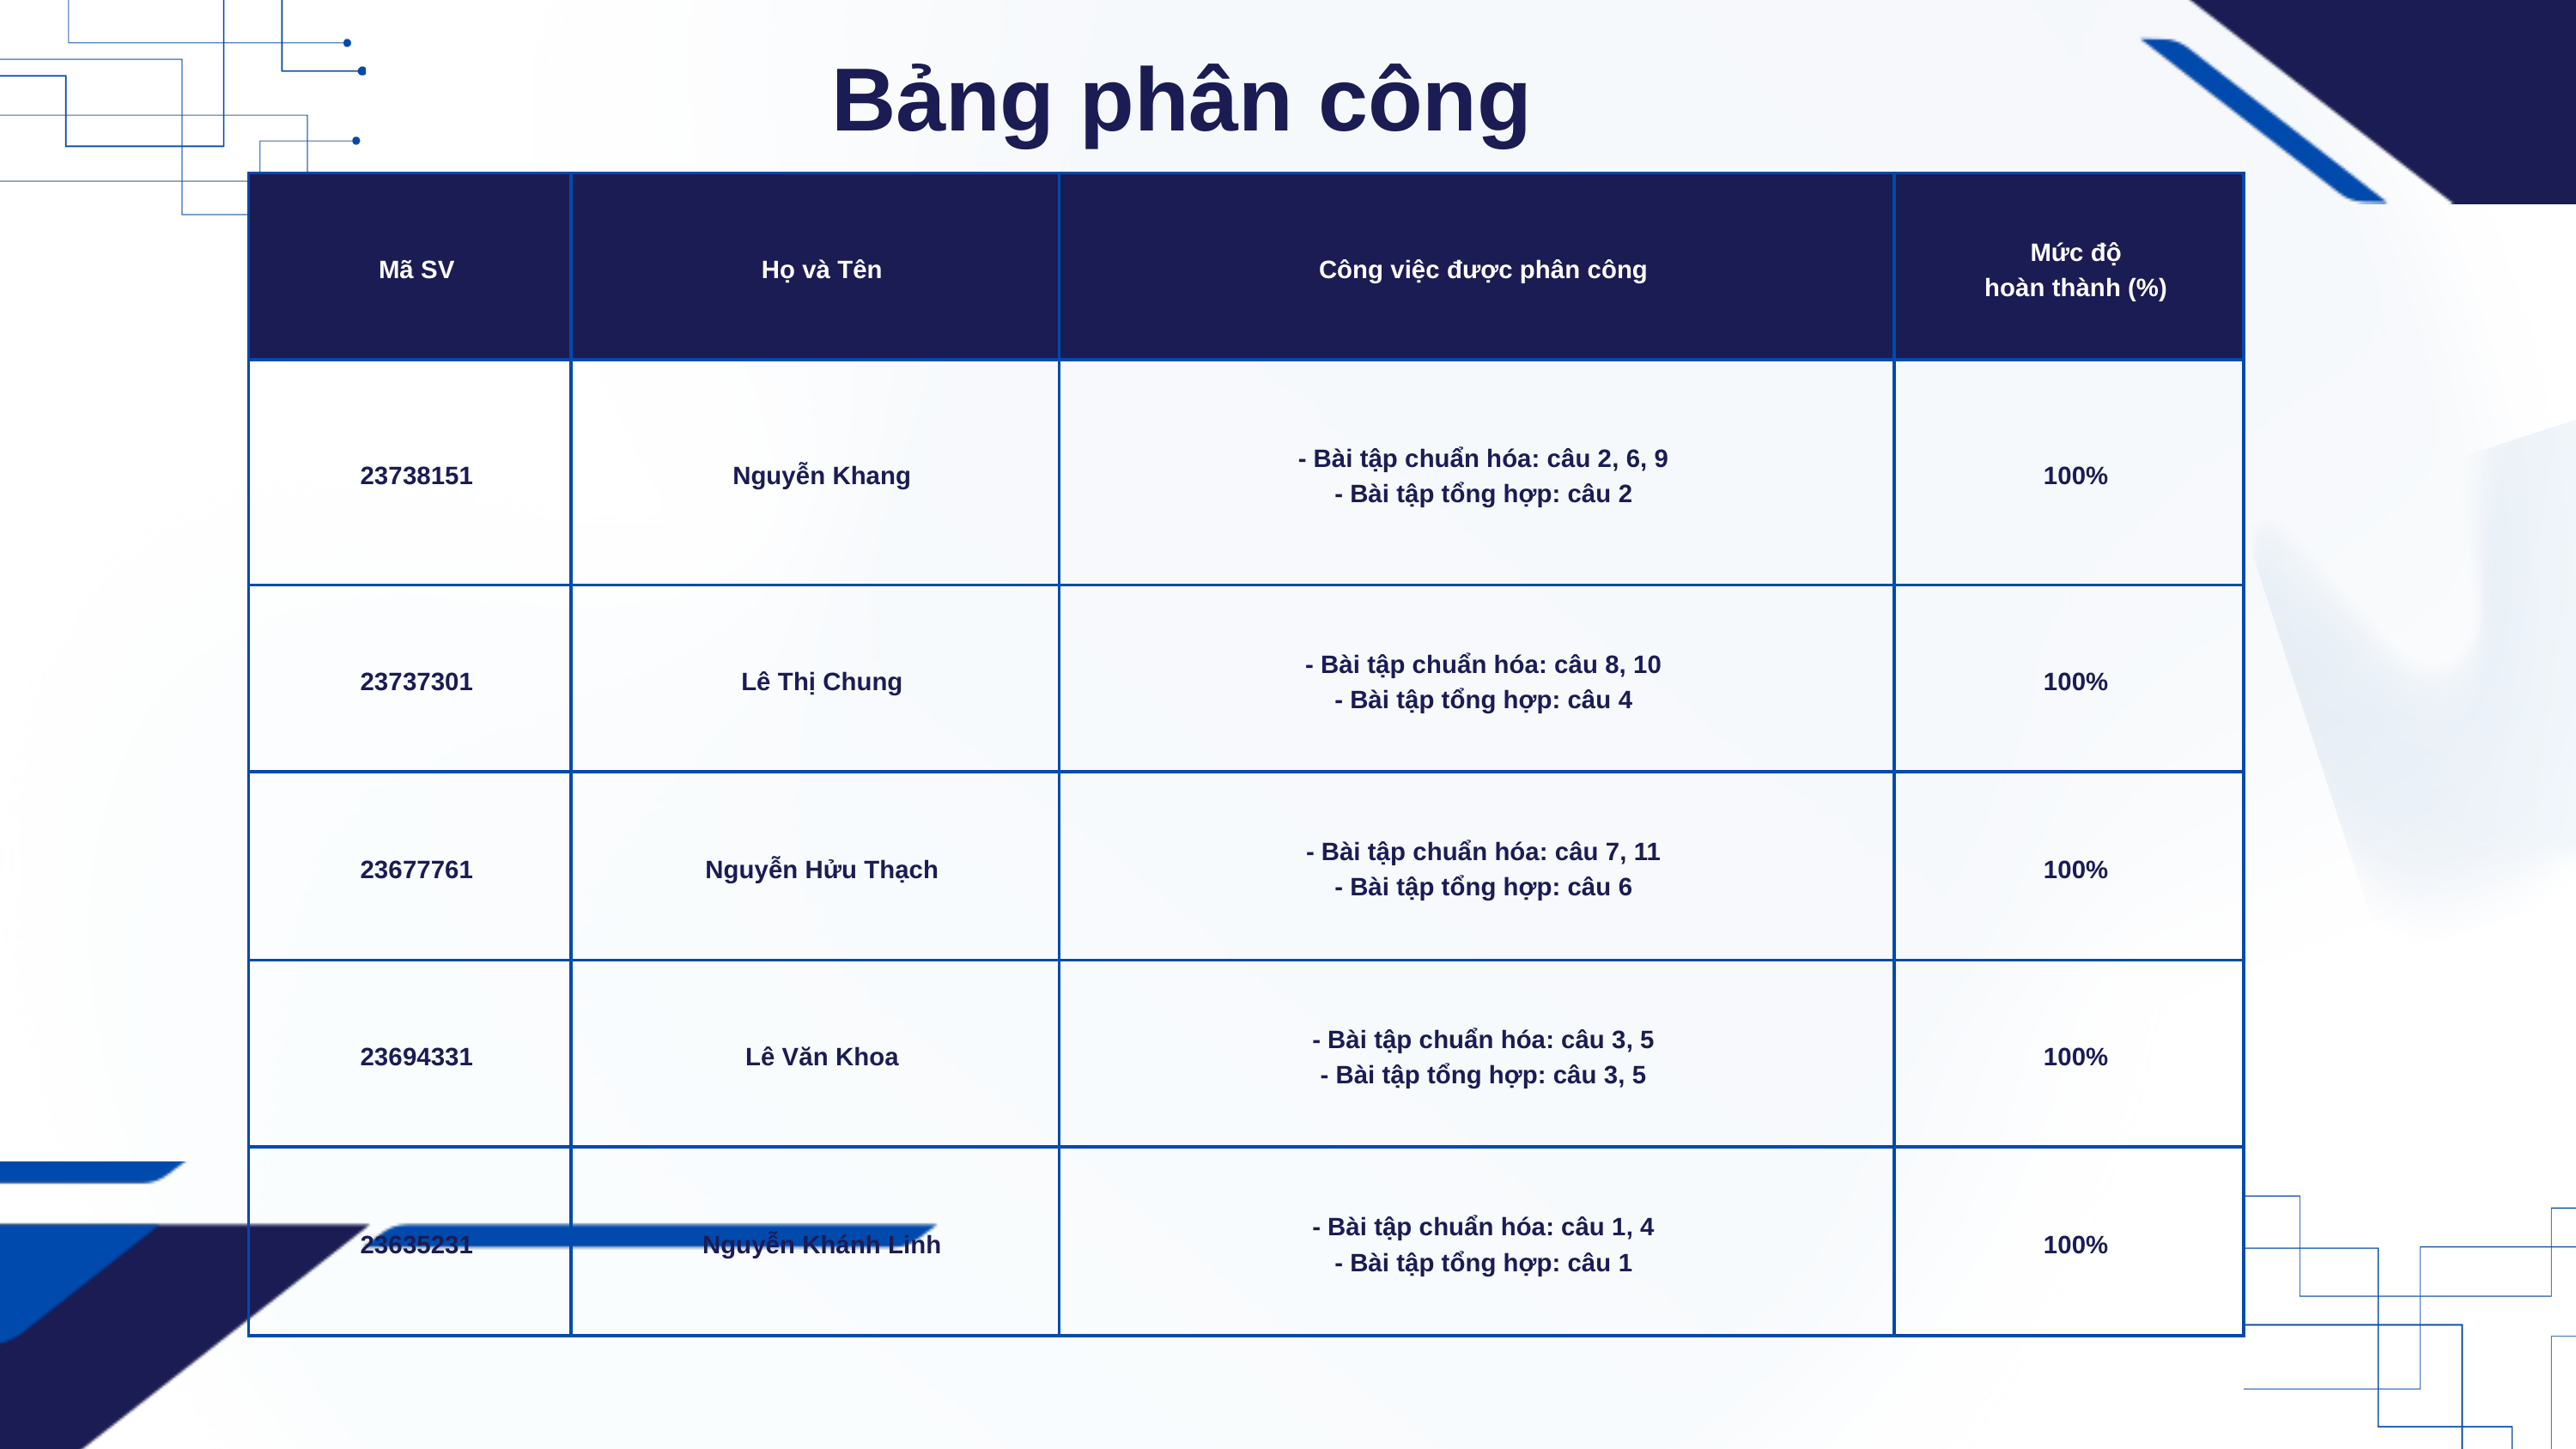

Bảng phân công
| Mã SV | Họ và Tên | Công việc được phân công | Mức độ hoàn thành (%) |
| --- | --- | --- | --- |
| 23738151 | Nguyễn Khang | - Bài tập chuẩn hóa: câu 2, 6, 9 - Bài tập tổng hợp: câu 2 | 100% |
| 23737301 | Lê Thị Chung | - Bài tập chuẩn hóa: câu 8, 10 - Bài tập tổng hợp: câu 4 | 100% |
| 23677761 | Nguyễn Hửu Thạch | - Bài tập chuẩn hóa: câu 7, 11 - Bài tập tổng hợp: câu 6 | 100% |
| 23694331 | Lê Văn Khoa | - Bài tập chuẩn hóa: câu 3, 5 - Bài tập tổng hợp: câu 3, 5 | 100% |
| 23635231 | Nguyễn Khánh Linh | - Bài tập chuẩn hóa: câu 1, 4 - Bài tập tổng hợp: câu 1 | 100% |